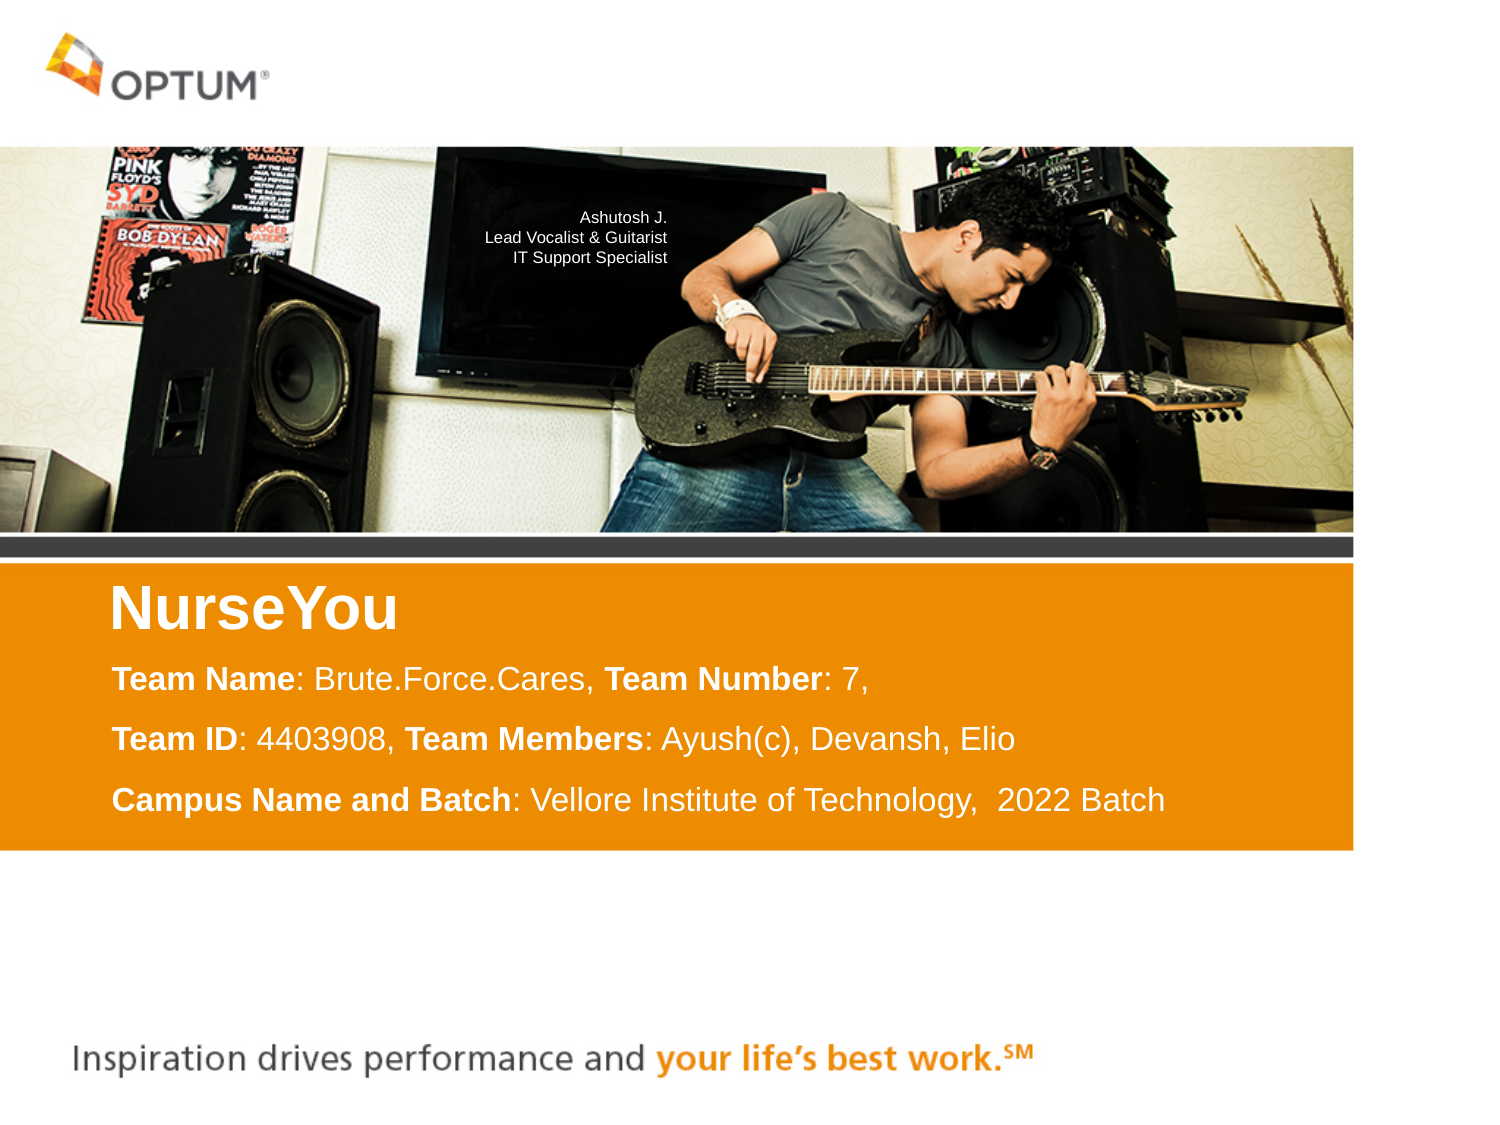

Ashutosh J.
Lead Vocalist & Guitarist
IT Support Specialist
NurseYou
Team Name: Brute.Force.Cares, Team Number: 7,
Team ID: 4403908, Team Members: Ayush(c), Devansh, Elio
Campus Name and Batch: Vellore Institute of Technology,  2022 Batch